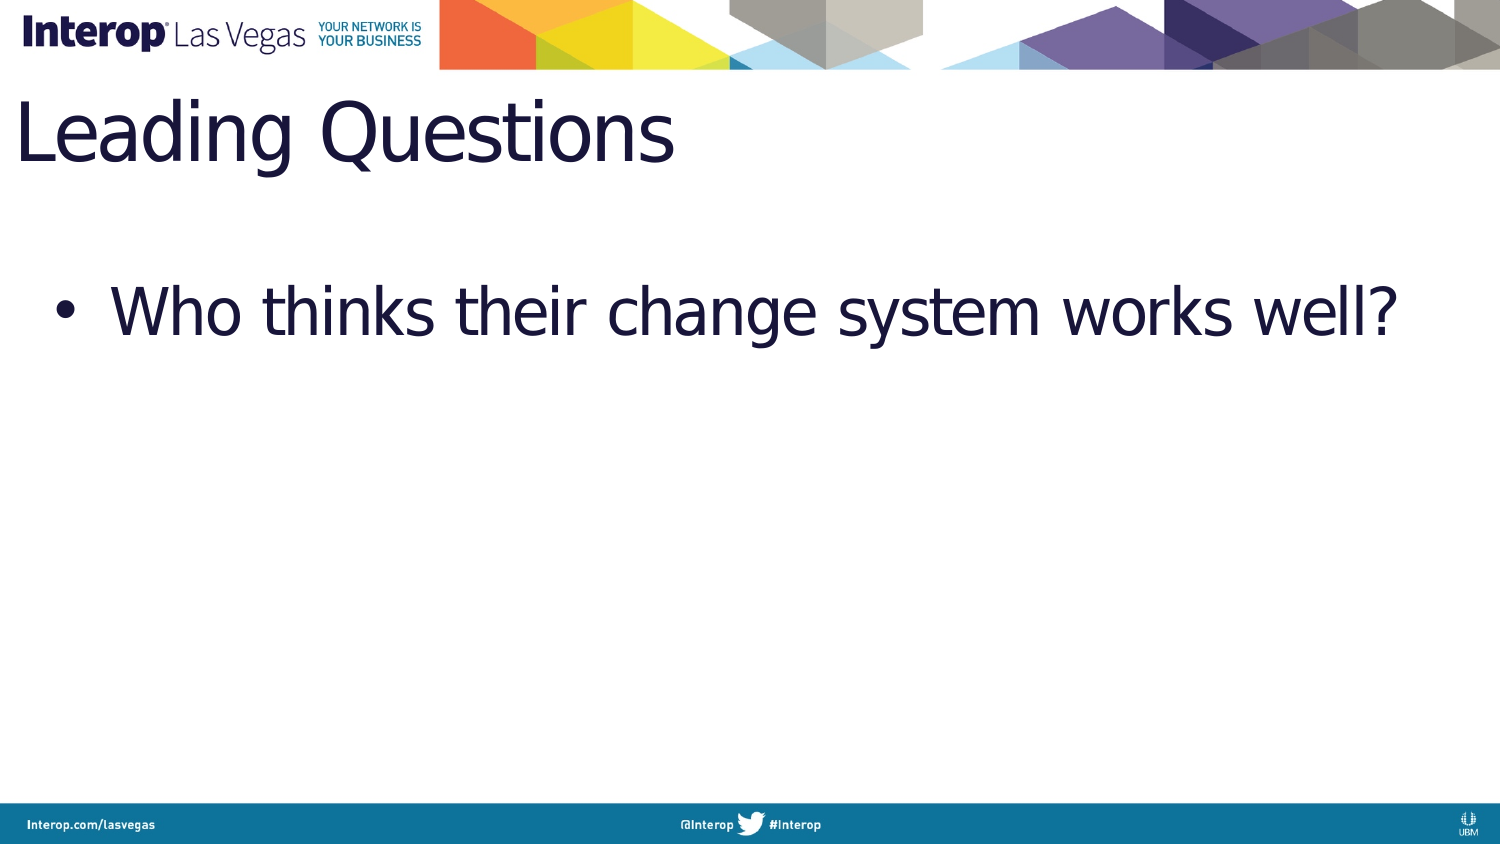

# Leading Questions
Who thinks their change system works well?